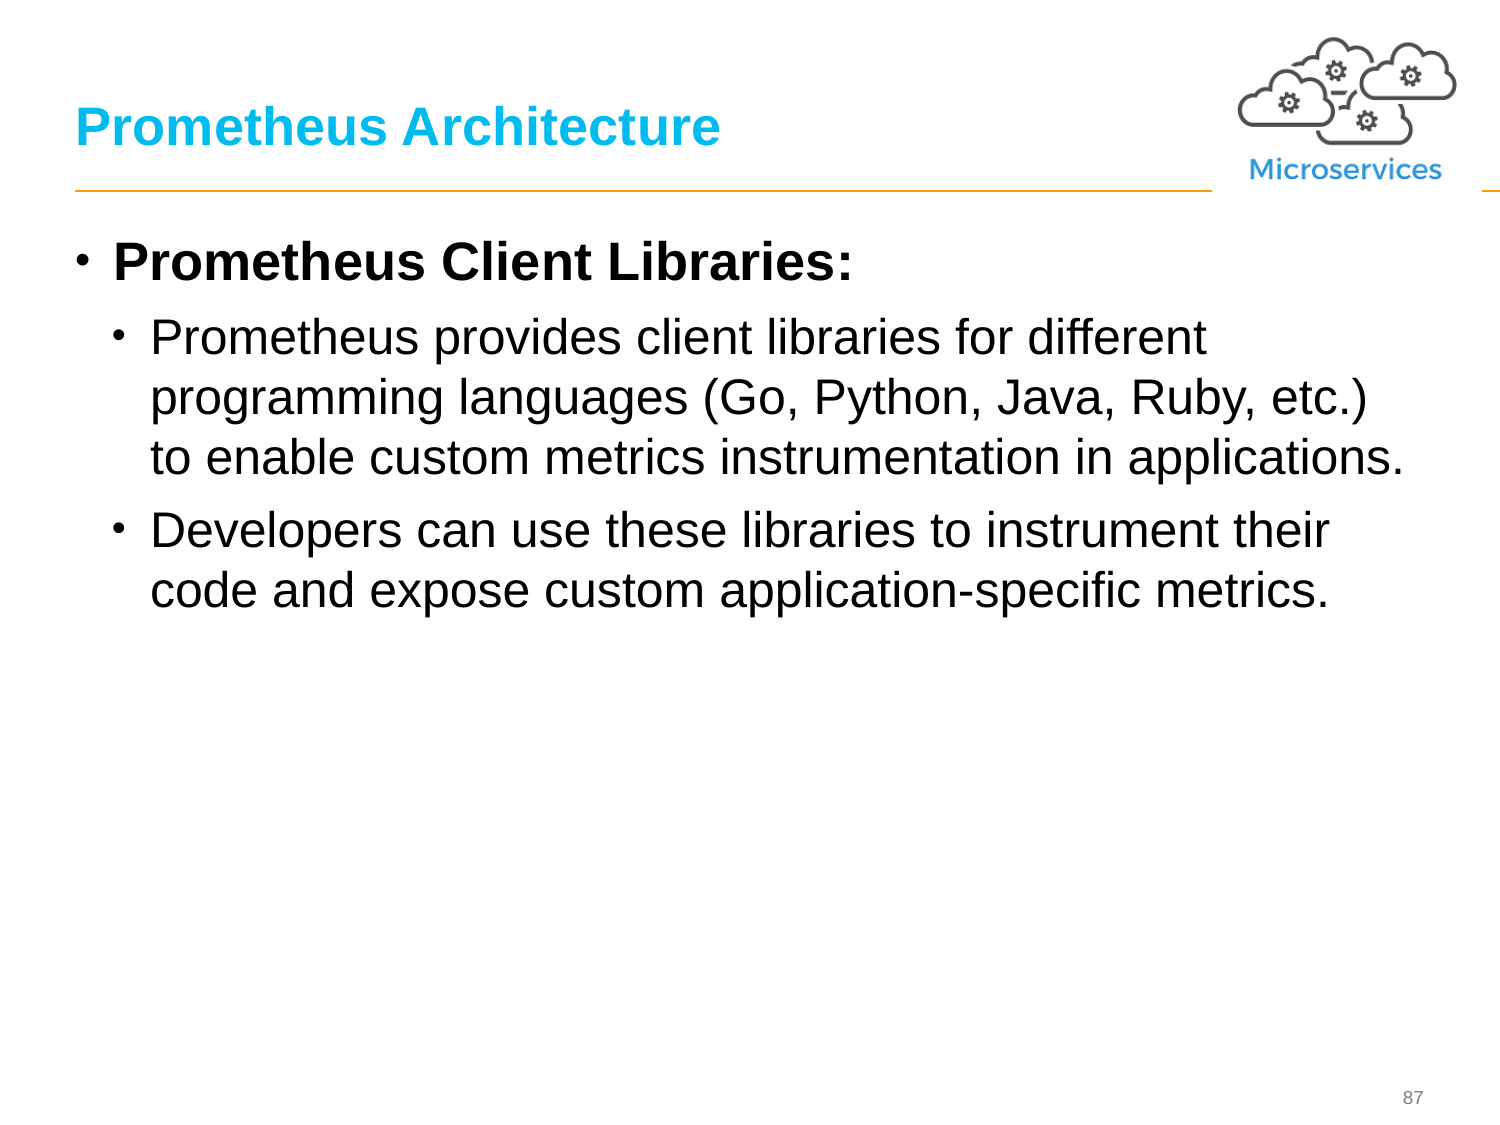

# Prometheus Architecture
Prometheus Client Libraries:
Prometheus provides client libraries for different programming languages (Go, Python, Java, Ruby, etc.) to enable custom metrics instrumentation in applications.
Developers can use these libraries to instrument their code and expose custom application-specific metrics.